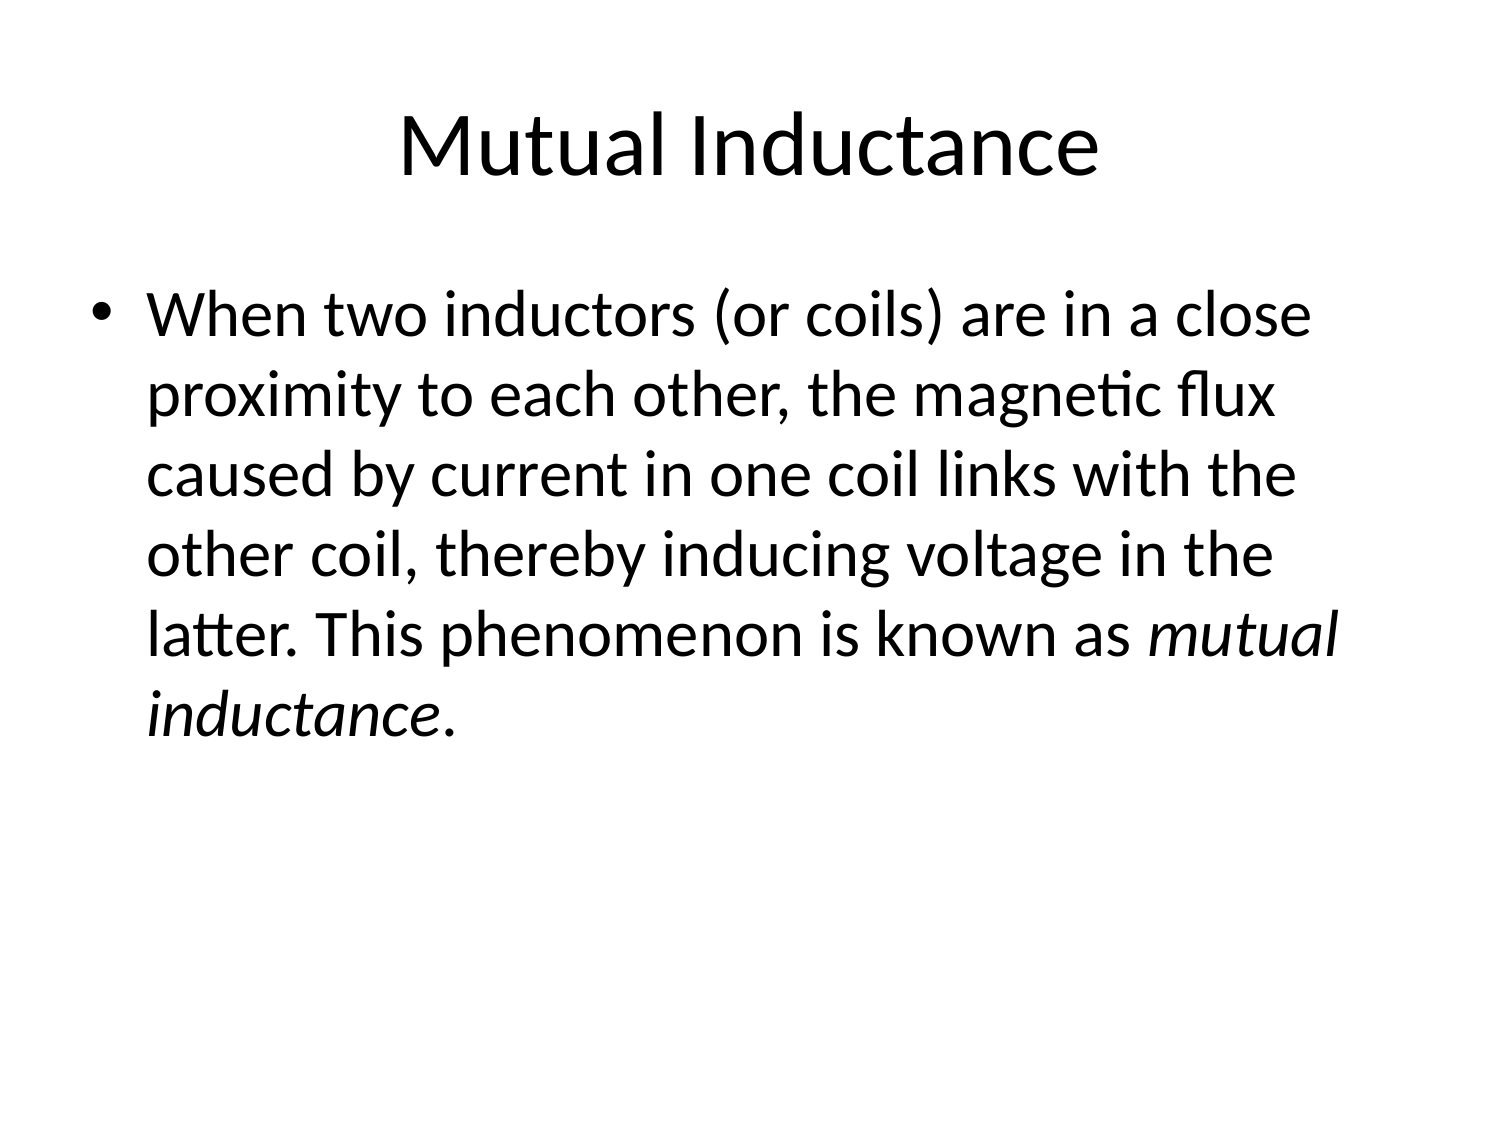

# Mutual Inductance
When two inductors (or coils) are in a close proximity to each other, the magnetic flux caused by current in one coil links with the other coil, thereby inducing voltage in the latter. This phenomenon is known as mutual inductance.